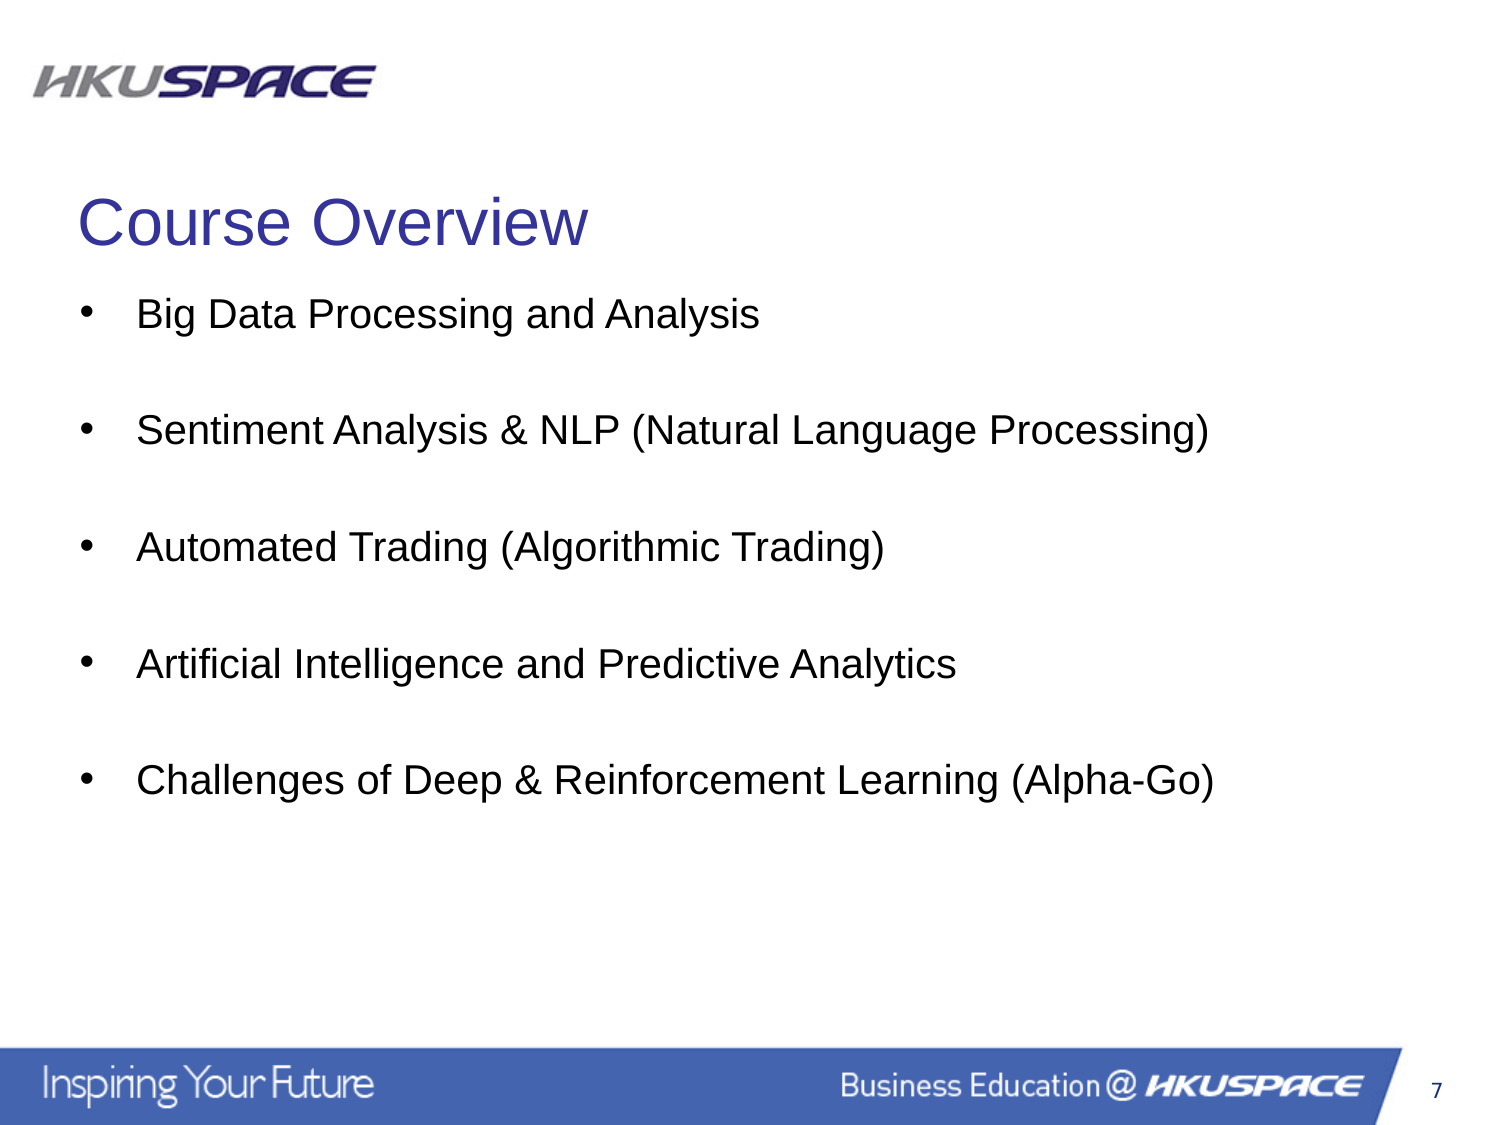

Course Overview
Big Data Processing and Analysis

Sentiment Analysis & NLP (Natural Language Processing)

Automated Trading (Algorithmic Trading)

Artificial Intelligence and Predictive Analytics

Challenges of Deep & Reinforcement Learning (Alpha-Go)
7